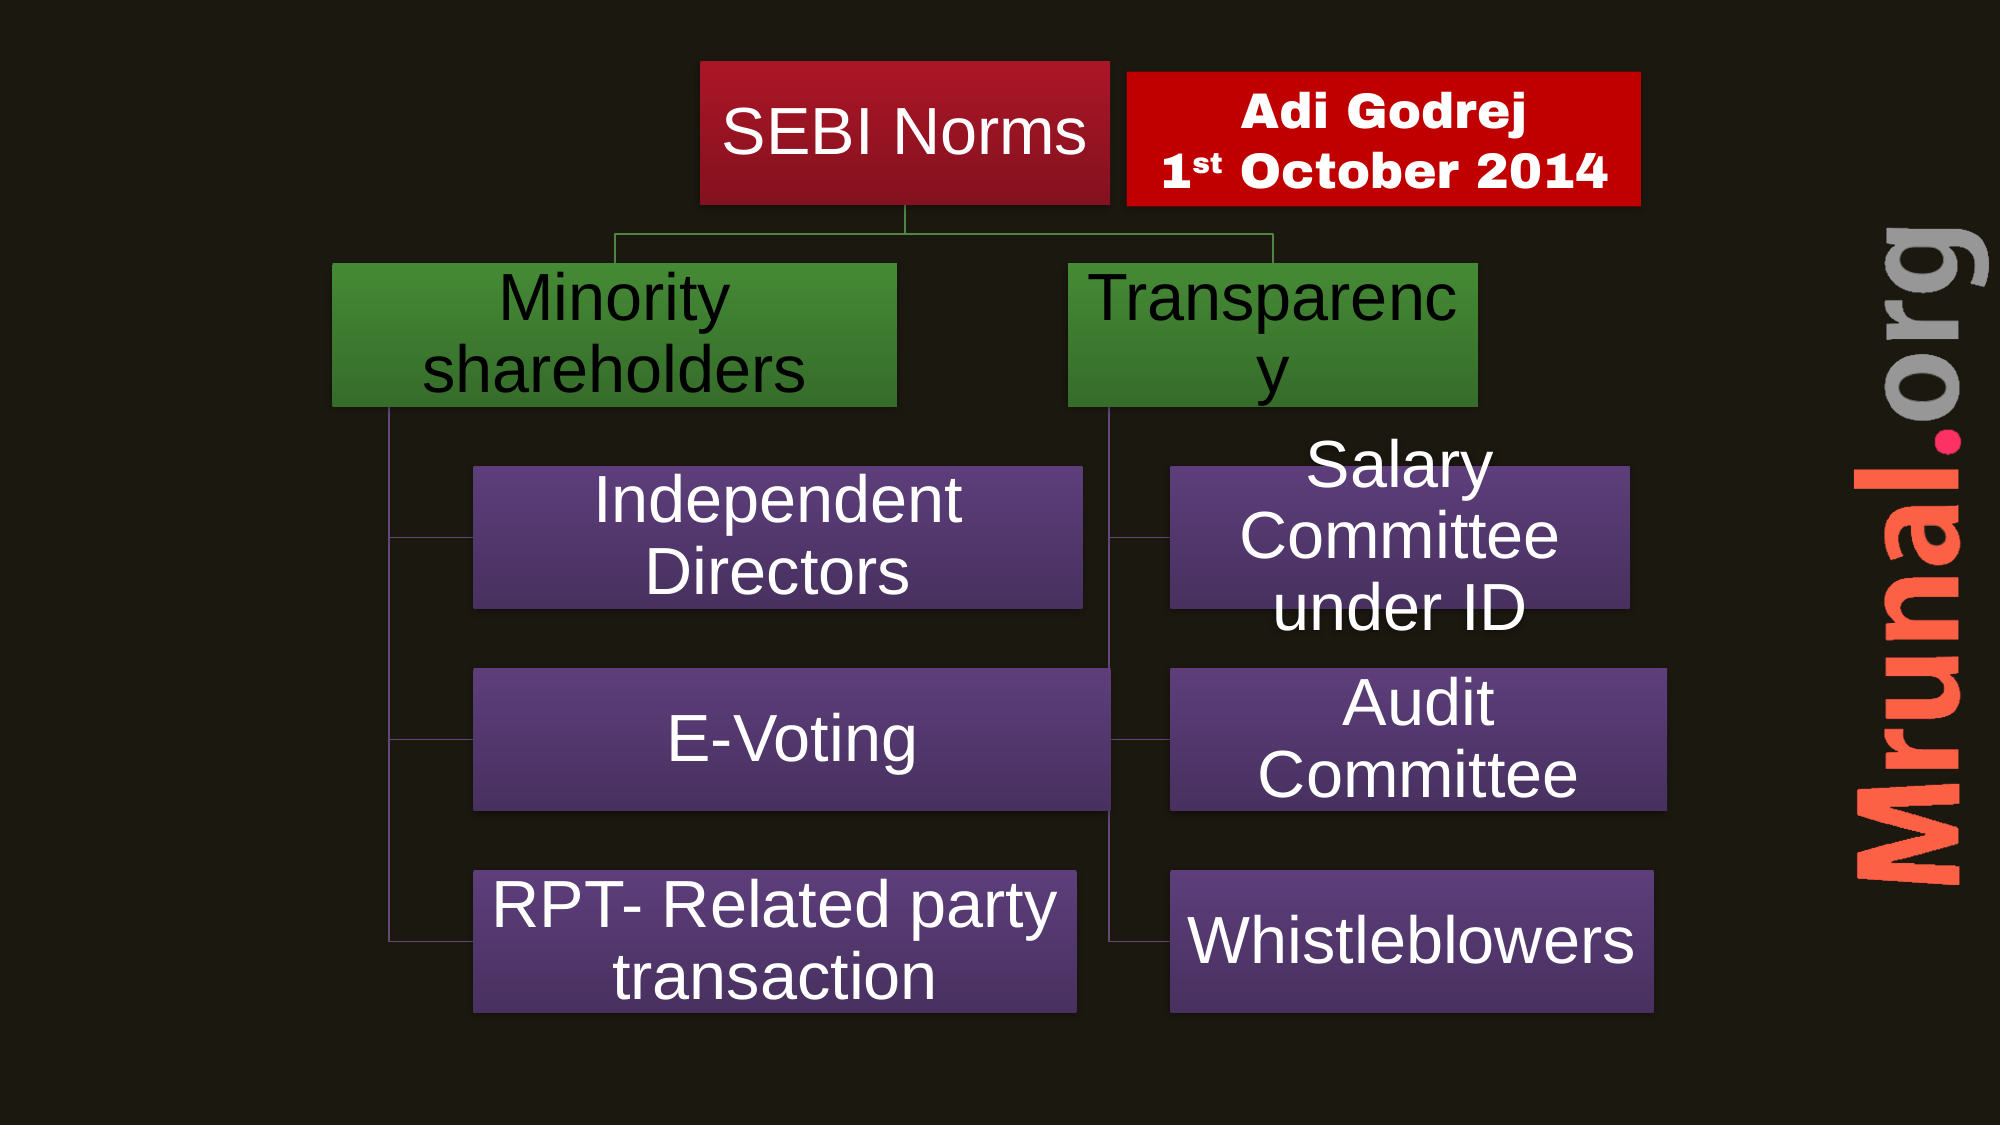

SEBI Norms
Minority shareholders
Independent Directors
E-Voting
RPT- Related party transaction
Transparency
Salary Committee under ID
Audit Committee
Whistleblowers
Adi Godrej
1st October 2014